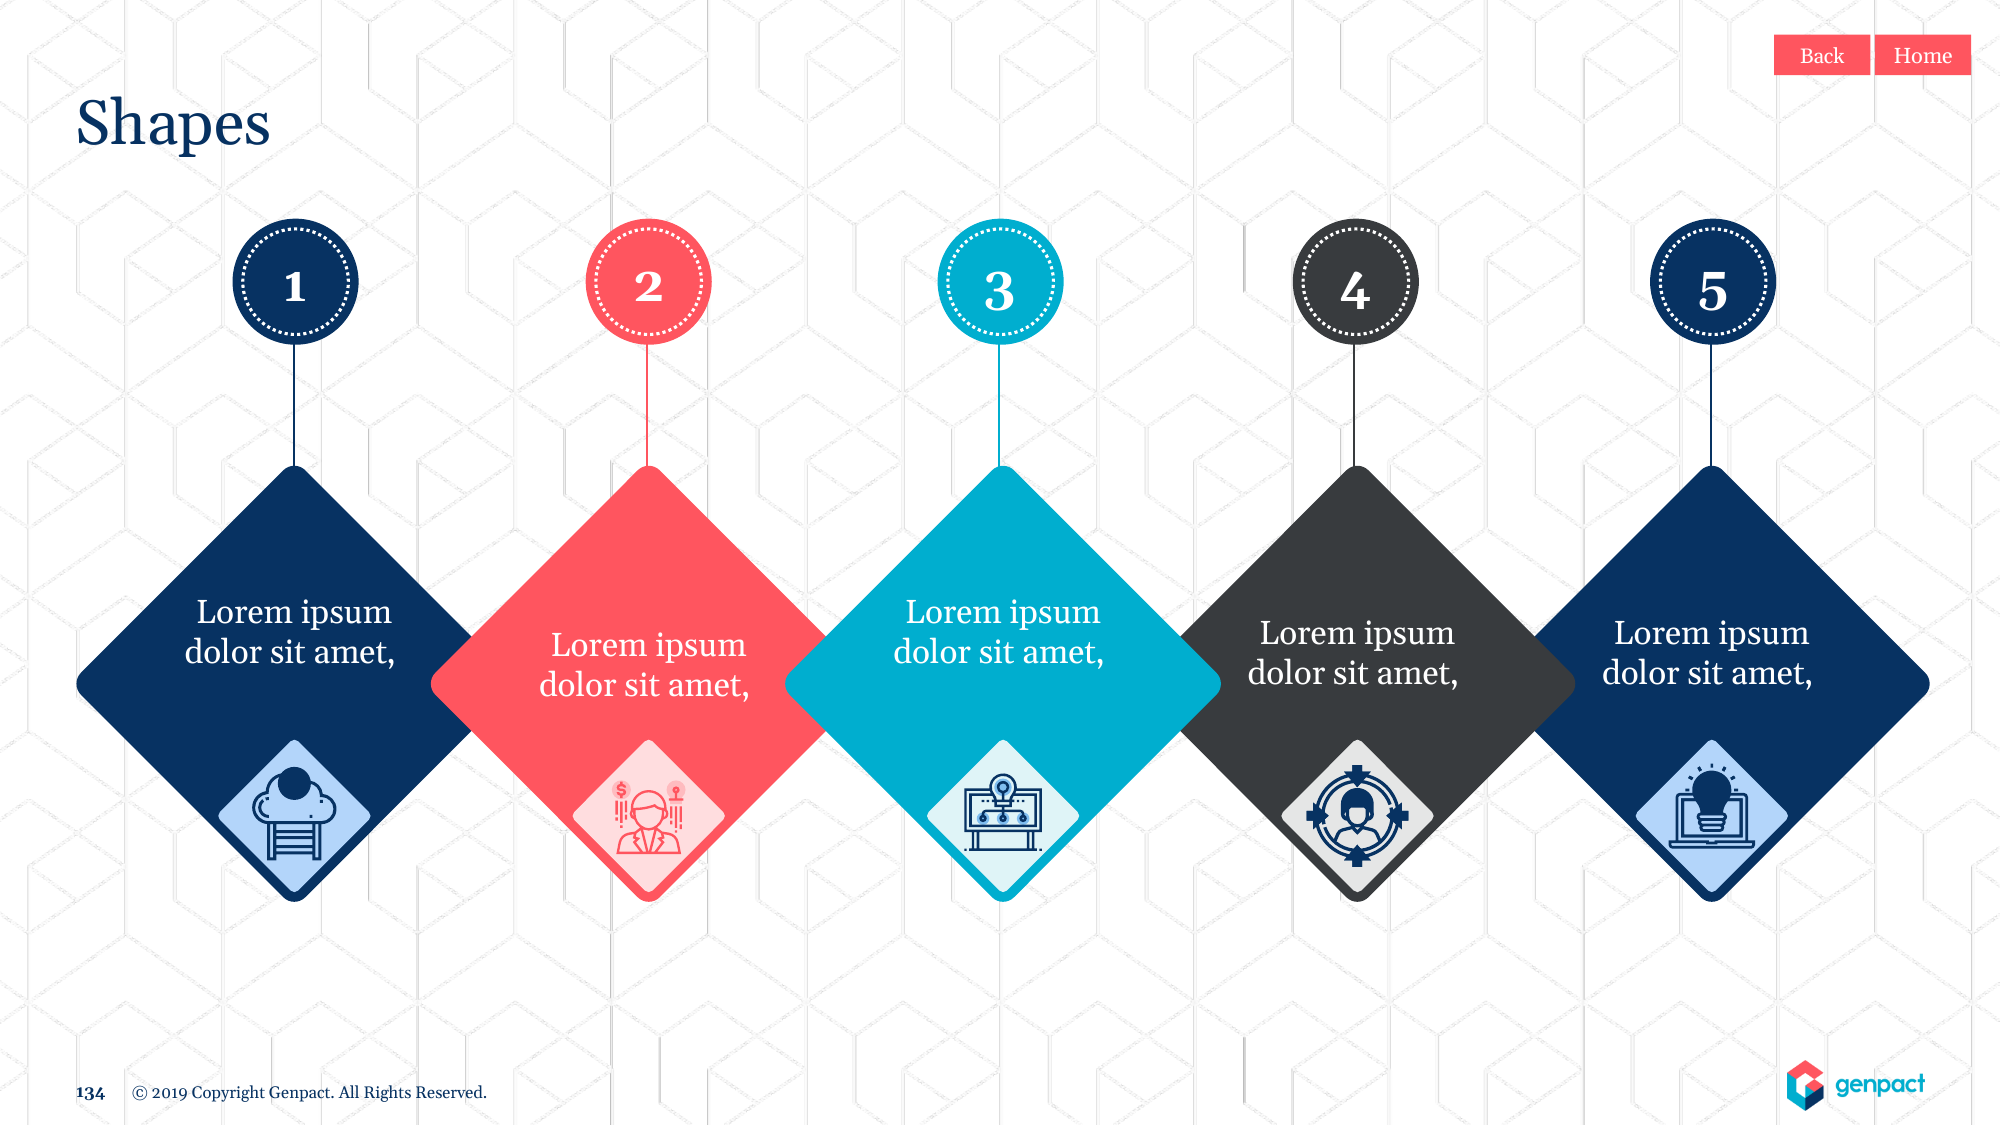

Back
Home
# Shapes
1
2
3
4
5

Lorem ipsum dolor sit amet,

Lorem ipsum dolor sit amet,
Lorem ipsum dolor sit amet,
Lorem ipsum dolor sit amet,
Lorem ipsum dolor sit amet,